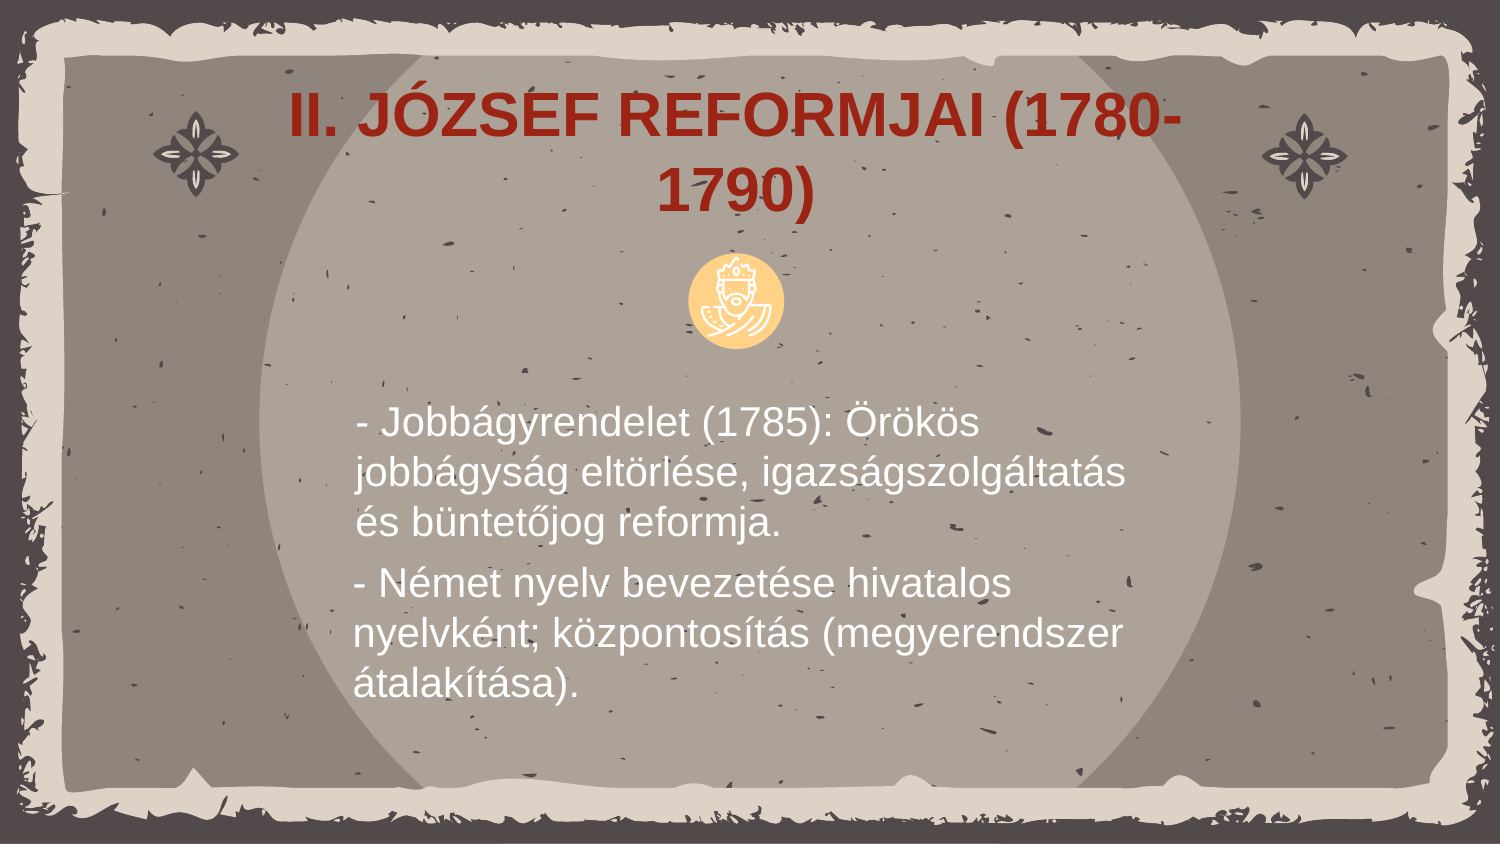

# II. JÓZSEF REFORMJAI (1780-1790)

- Jobbágyrendelet (1785): Örökös jobbágyság eltörlése, igazságszolgáltatás és büntetőjog reformja.
- Német nyelv bevezetése hivatalos nyelvként; központosítás (megyerendszer átalakítása).